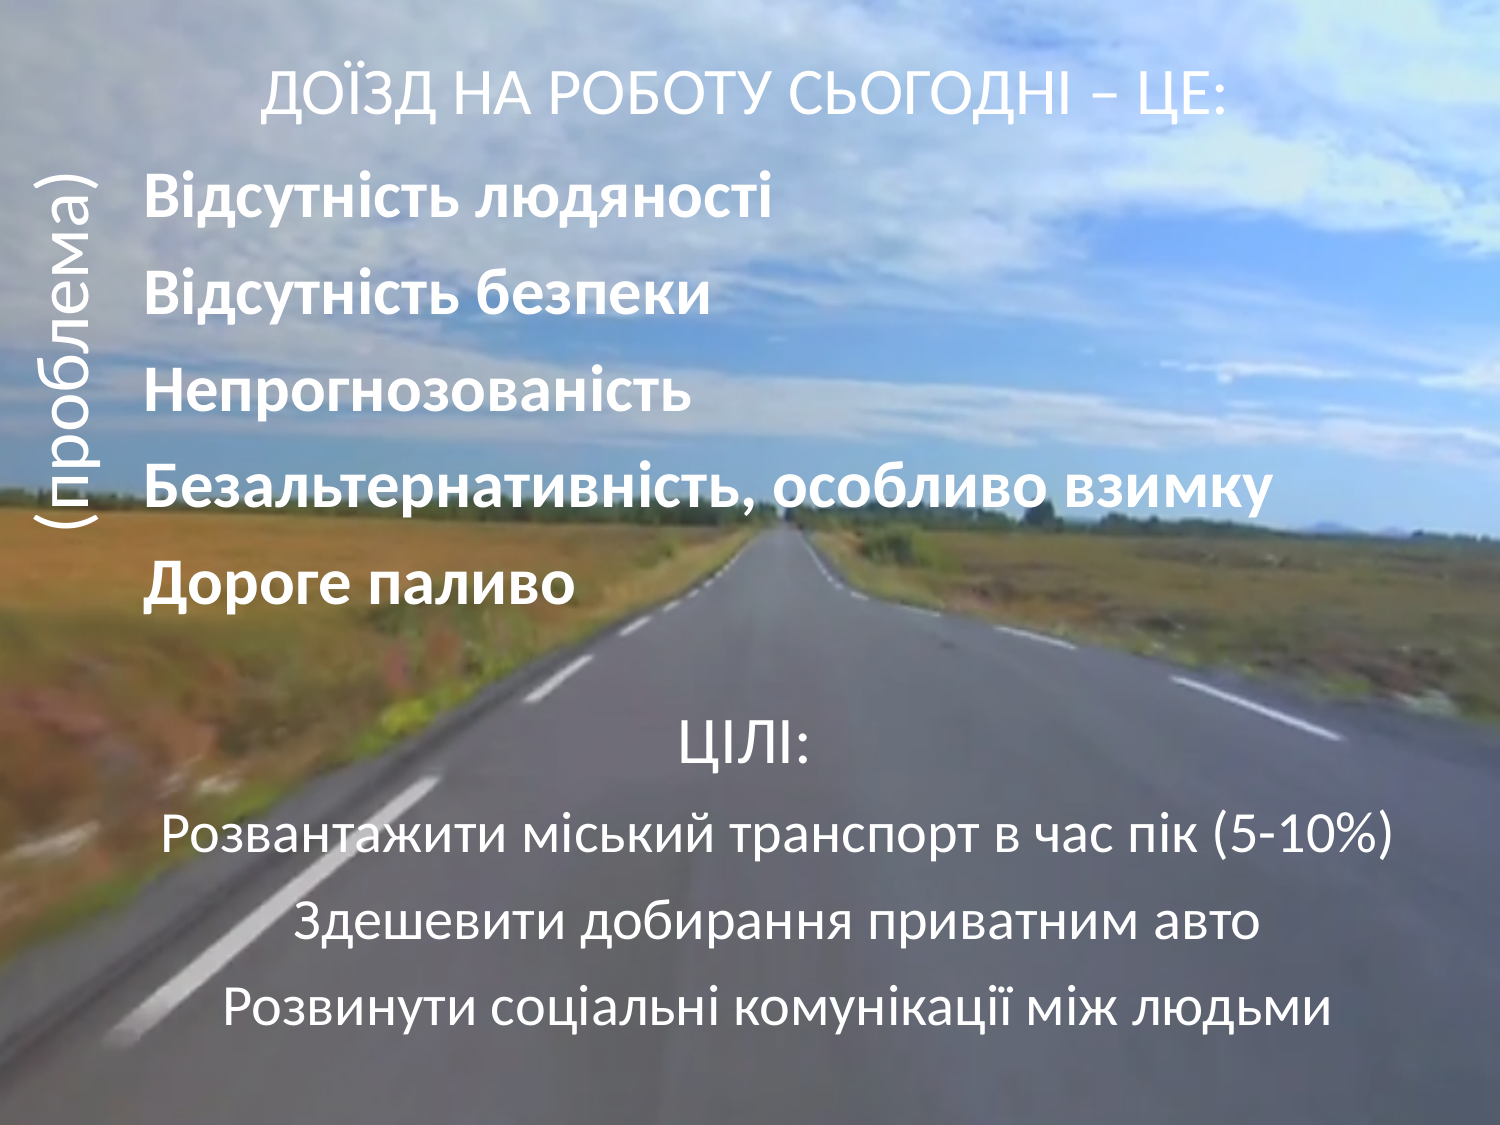

# Доїзд на роботу сьогодні – це:
Відсутність людяності
Відсутність безпеки
Непрогнозованість
Безальтернативність, особливо взимку
Дороге паливо
(проблема)
Цілі:
Розвантажити міський транспорт в час пік (5-10%)
Здешевити добирання приватним авто
Розвинути соціальні комунікації між людьми